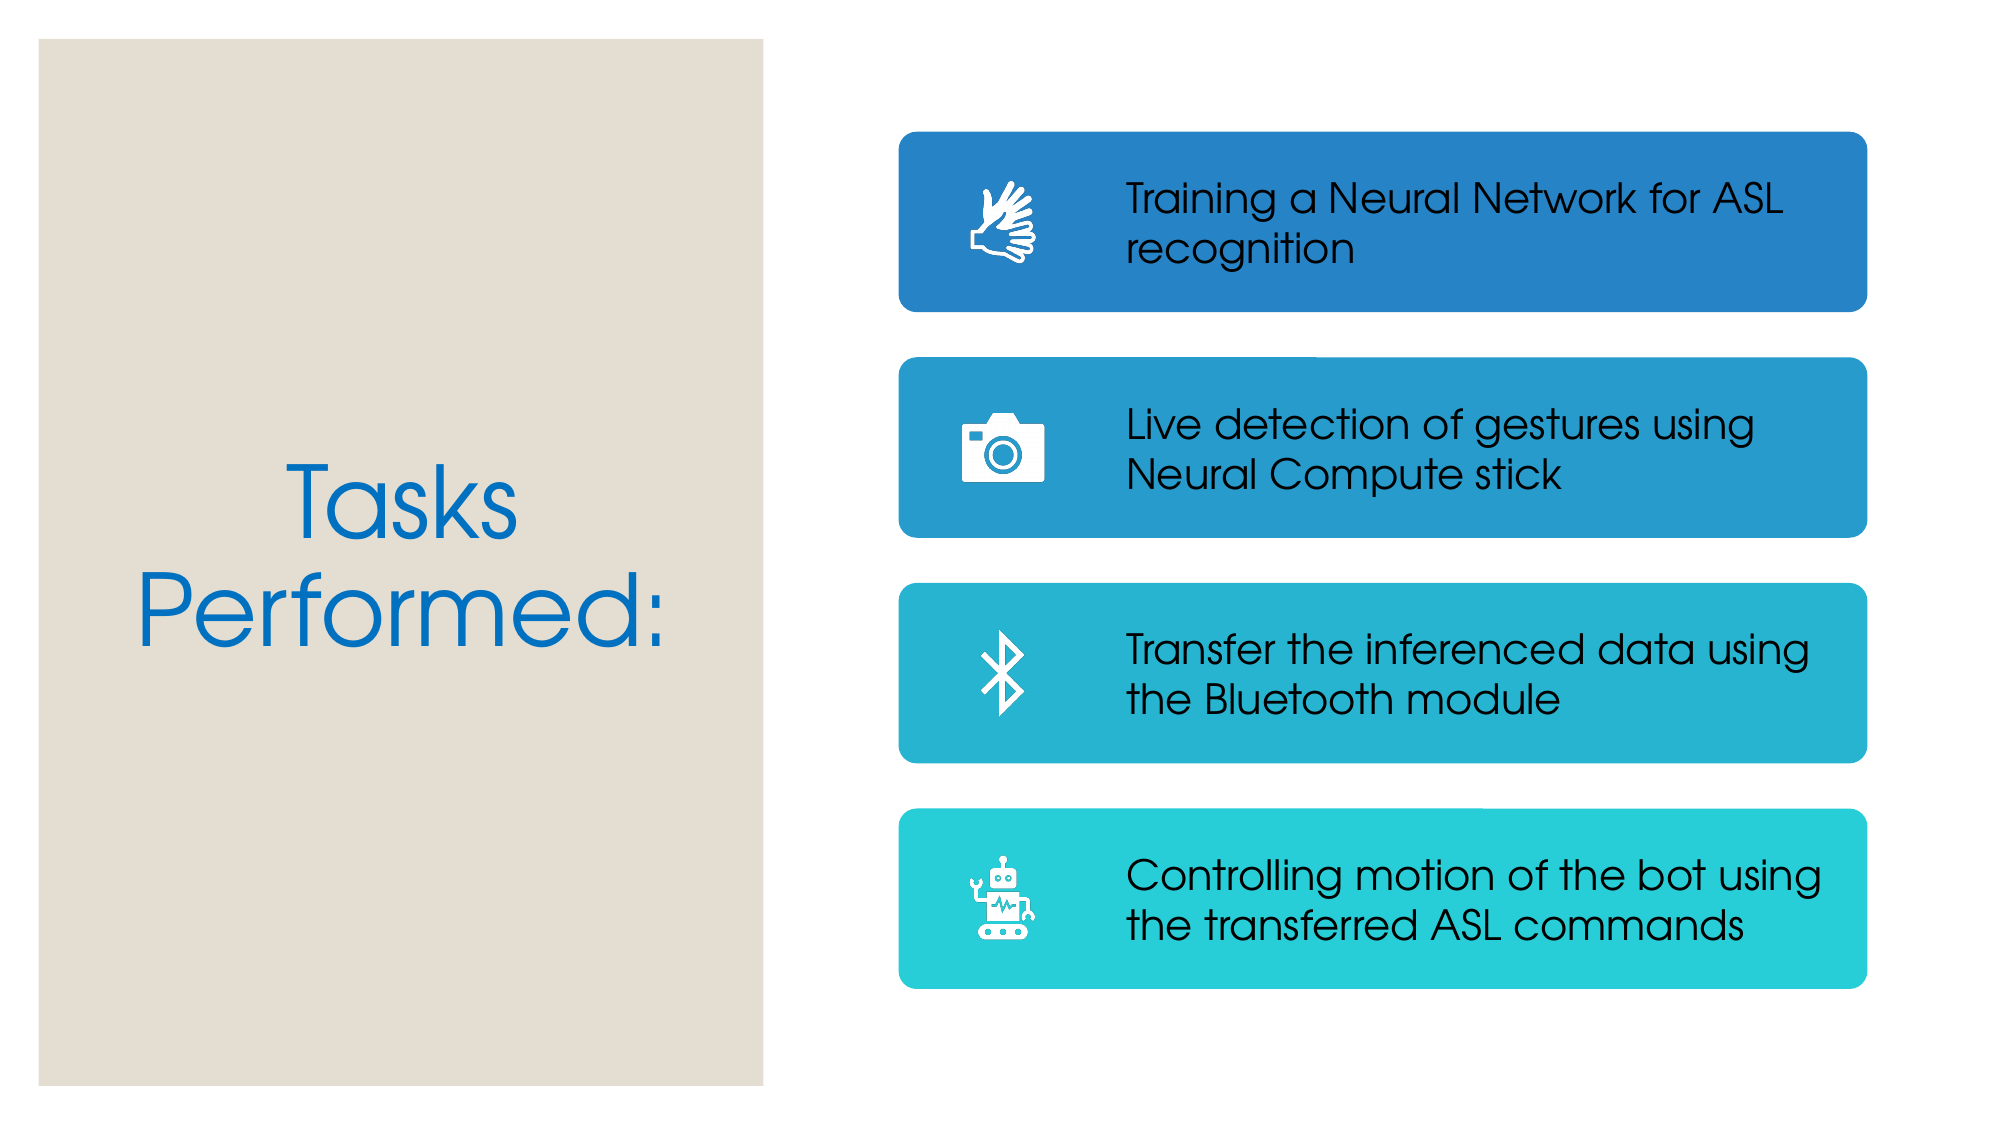

# Tasks Performed:
Training a Neural Network for ASL recognition
Live detection of gestures using Neural Compute stick
Transfer the inferenced data using the Bluetooth module
Controlling motion of the bot using the transferred ASL commands